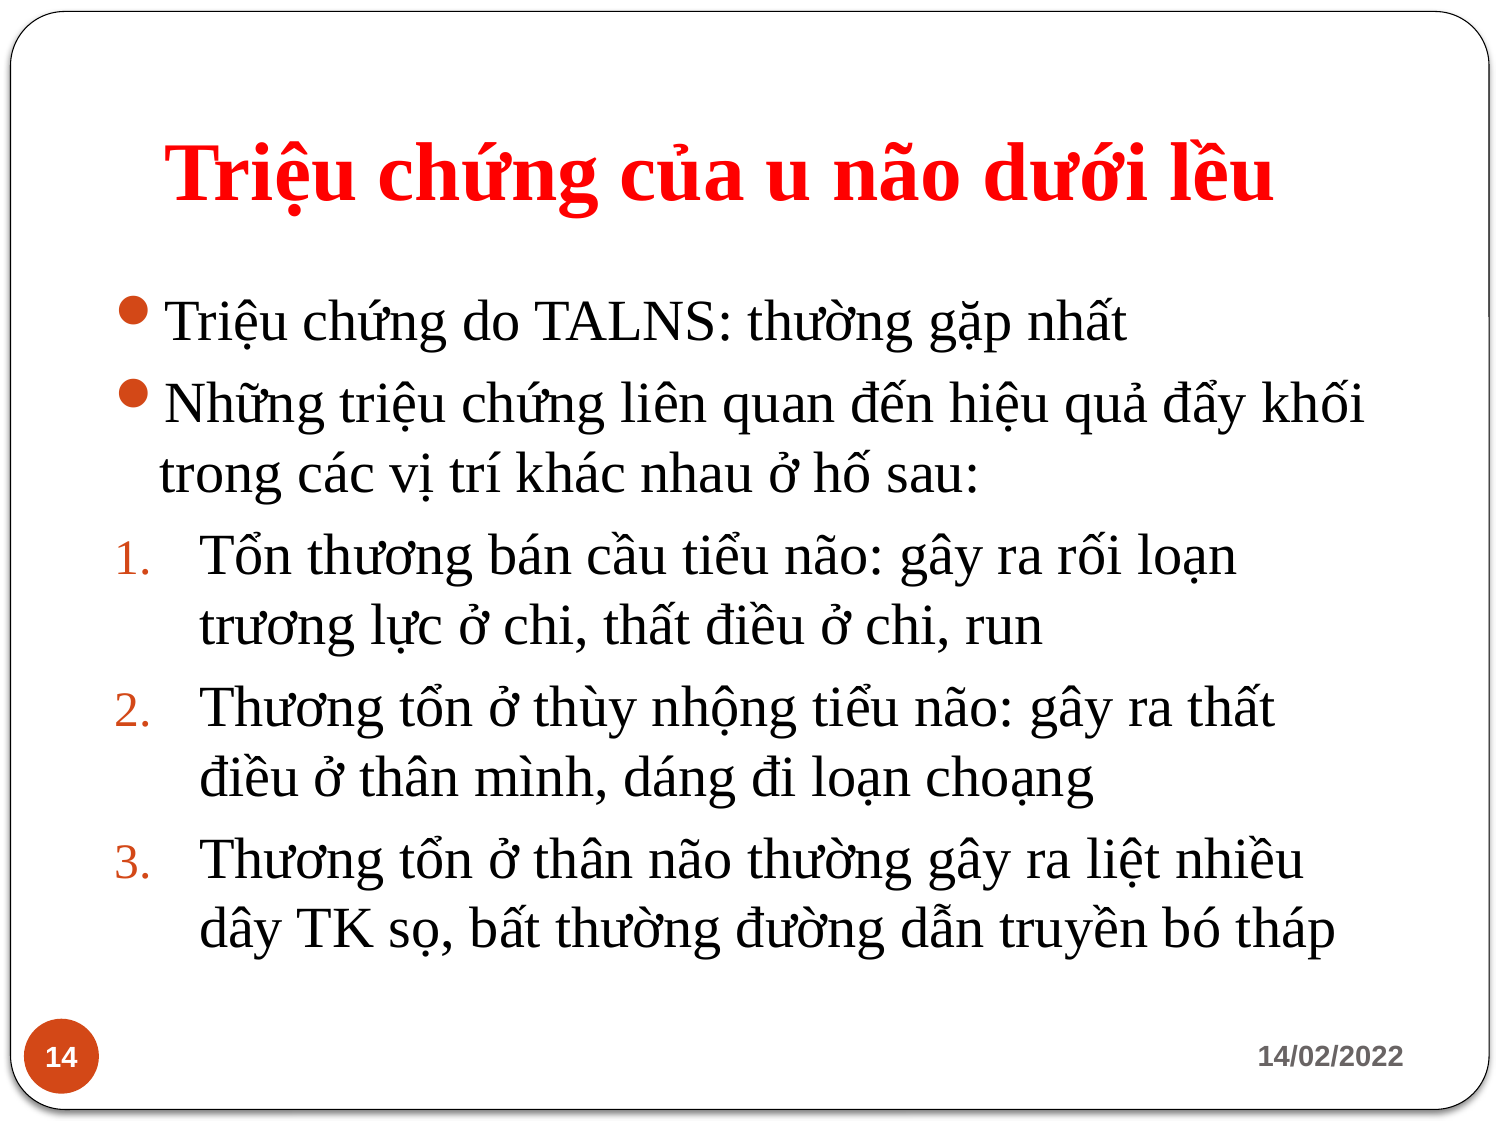

# Triệu chứng của u não dưới lều
Triệu chứng do TALNS: thường gặp nhất
Những triệu chứng liên quan đến hiệu quả đẩy khối trong các vị trí khác nhau ở hố sau:
Tổn thương bán cầu tiểu não: gây ra rối loạn trương lực ở chi, thất điều ở chi, run
Thương tổn ở thùy nhộng tiểu não: gây ra thất điều ở thân mình, dáng đi loạn choạng
Thương tổn ở thân não thường gây ra liệt nhiều dây TK sọ, bất thường đường dẫn truyền bó tháp

14/02/2022
14